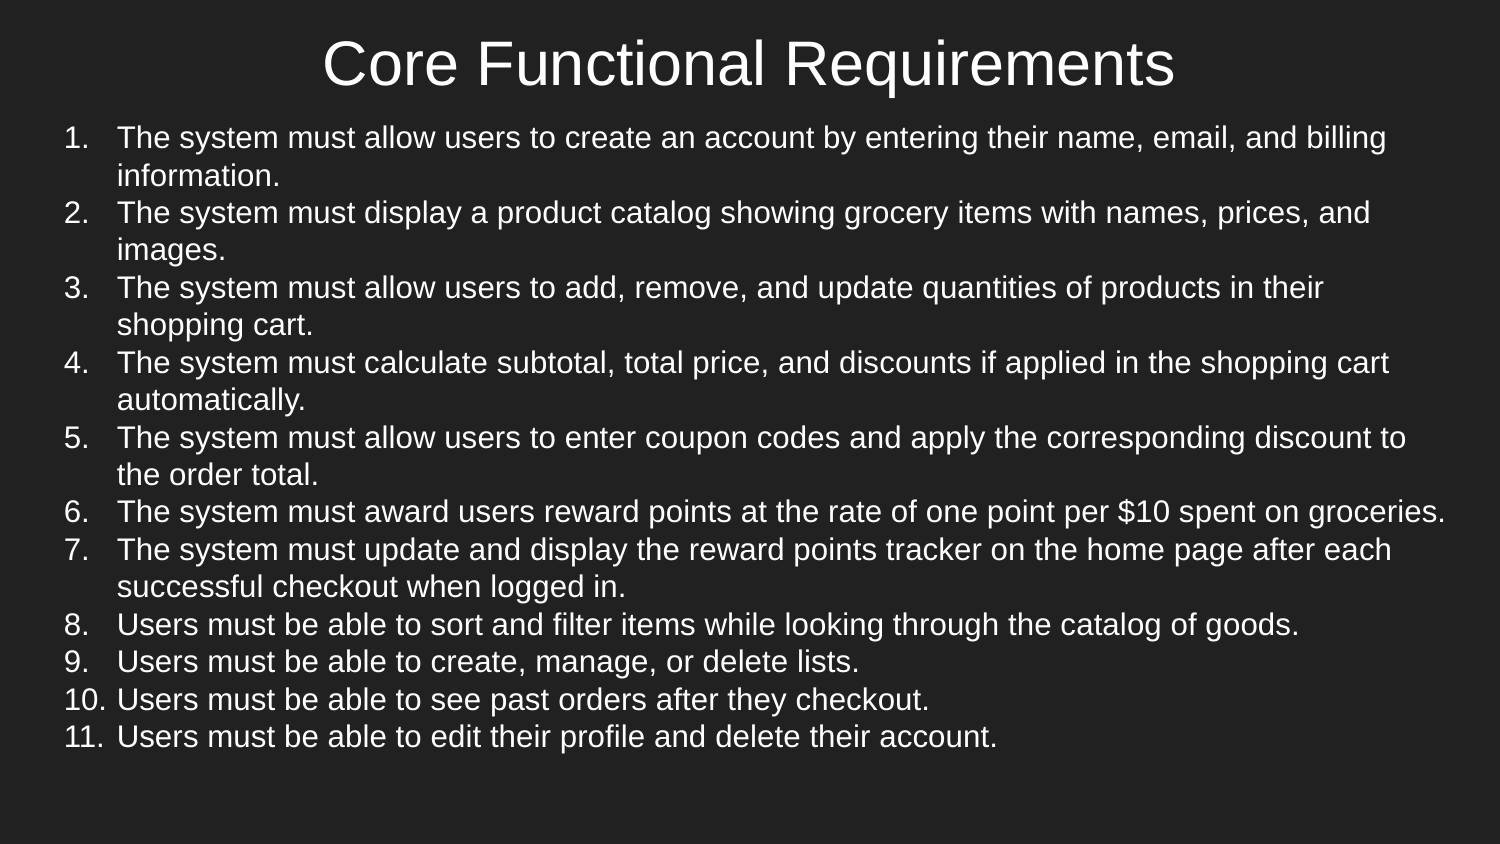

# Core Functional Requirements
The system must allow users to create an account by entering their name, email, and billing information.
The system must display a product catalog showing grocery items with names, prices, and images.
The system must allow users to add, remove, and update quantities of products in their shopping cart.
The system must calculate subtotal, total price, and discounts if applied in the shopping cart automatically.
The system must allow users to enter coupon codes and apply the corresponding discount to the order total.
The system must award users reward points at the rate of one point per $10 spent on groceries.
The system must update and display the reward points tracker on the home page after each successful checkout when logged in.
Users must be able to sort and filter items while looking through the catalog of goods.
Users must be able to create, manage, or delete lists.
Users must be able to see past orders after they checkout.
Users must be able to edit their profile and delete their account.